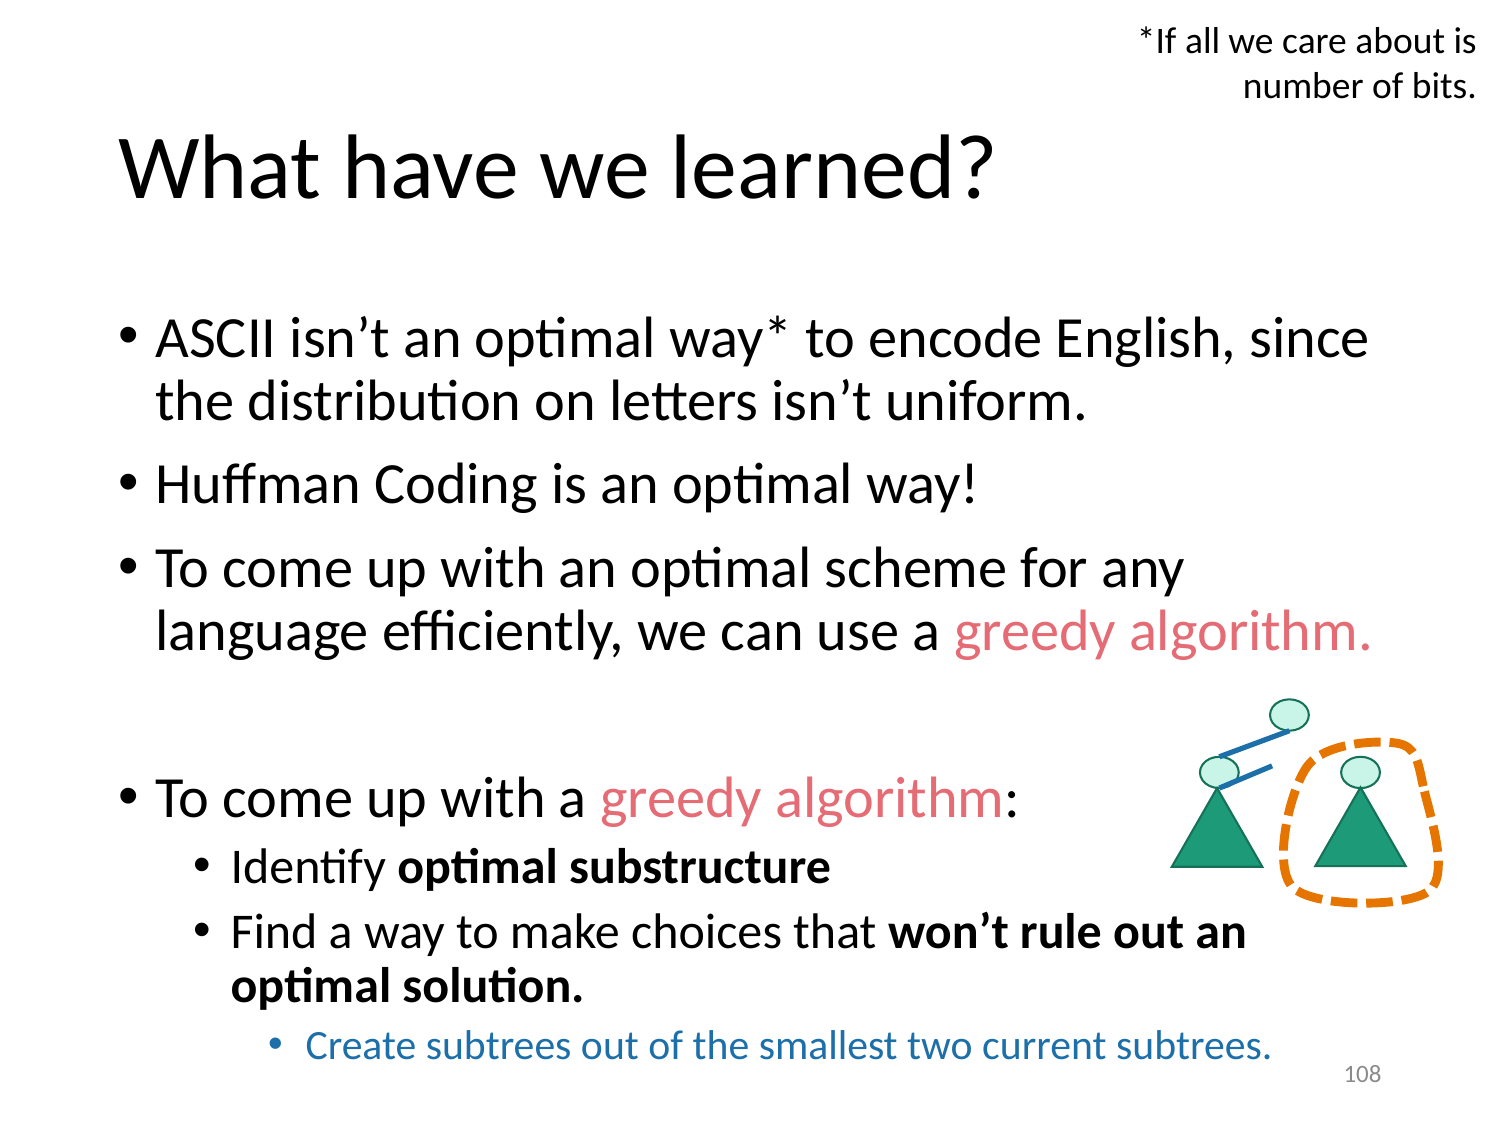

*If all we care about is number of bits.
# What have we learned?
ASCII isn’t an optimal way* to encode English, since the distribution on letters isn’t uniform.
Huffman Coding is an optimal way!
To come up with an optimal scheme for any language efficiently, we can use a greedy algorithm.

To come up with a greedy algorithm:
Identify optimal substructure
Find a way to make choices that won’t rule out an optimal solution.
Create subtrees out of the smallest two current subtrees.

108